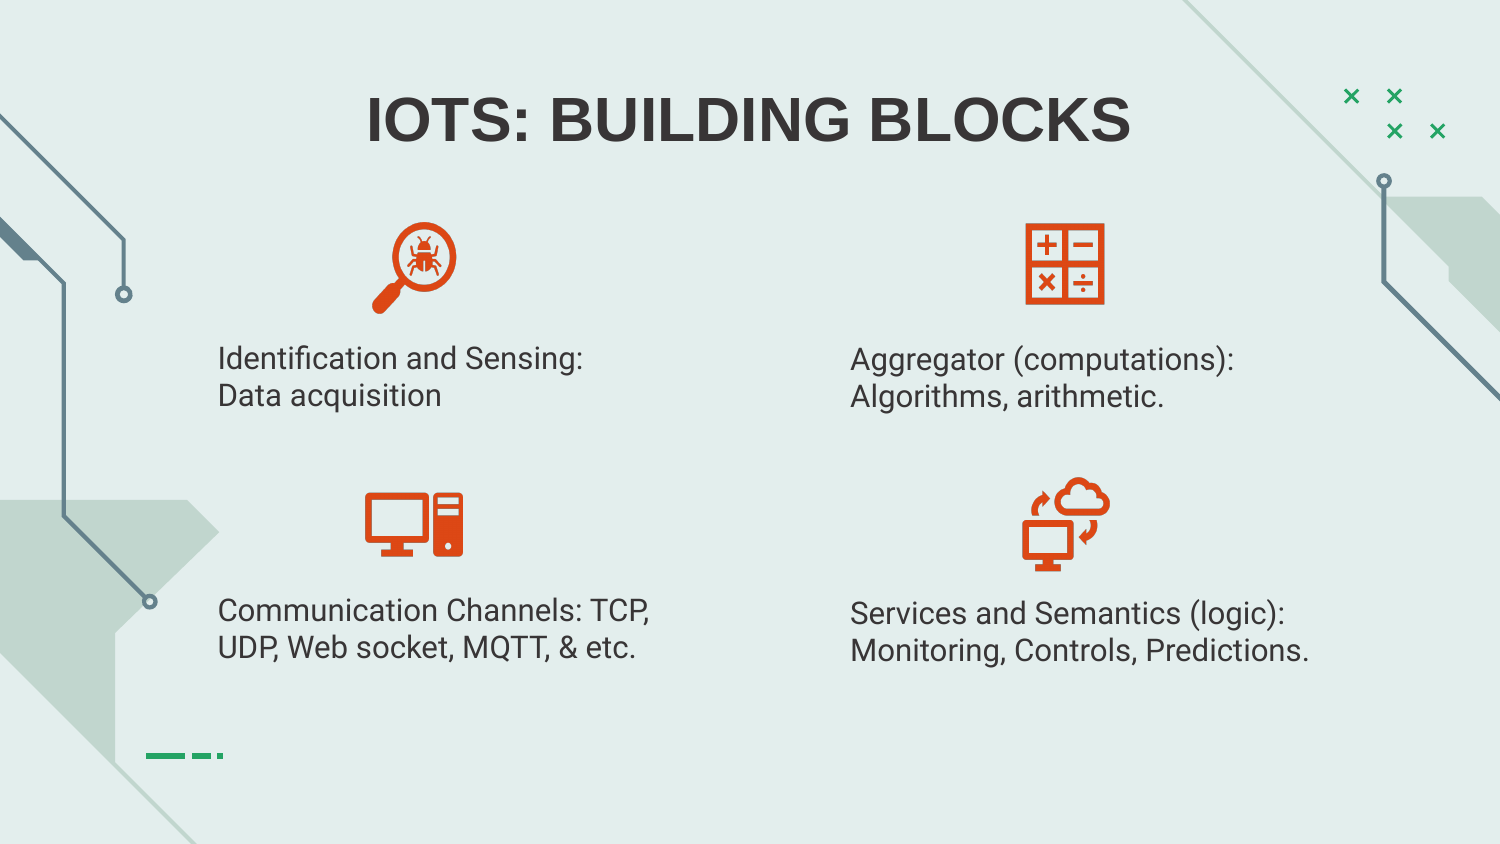

IOTS: BUILDING BLOCKS

Identification and Sensing: Data acquisition
Aggregator (computations): Algorithms, arithmetic.

Communication Channels: TCP, UDP, Web socket, MQTT, & etc.
Services and Semantics (logic): Monitoring, Controls, Predictions.